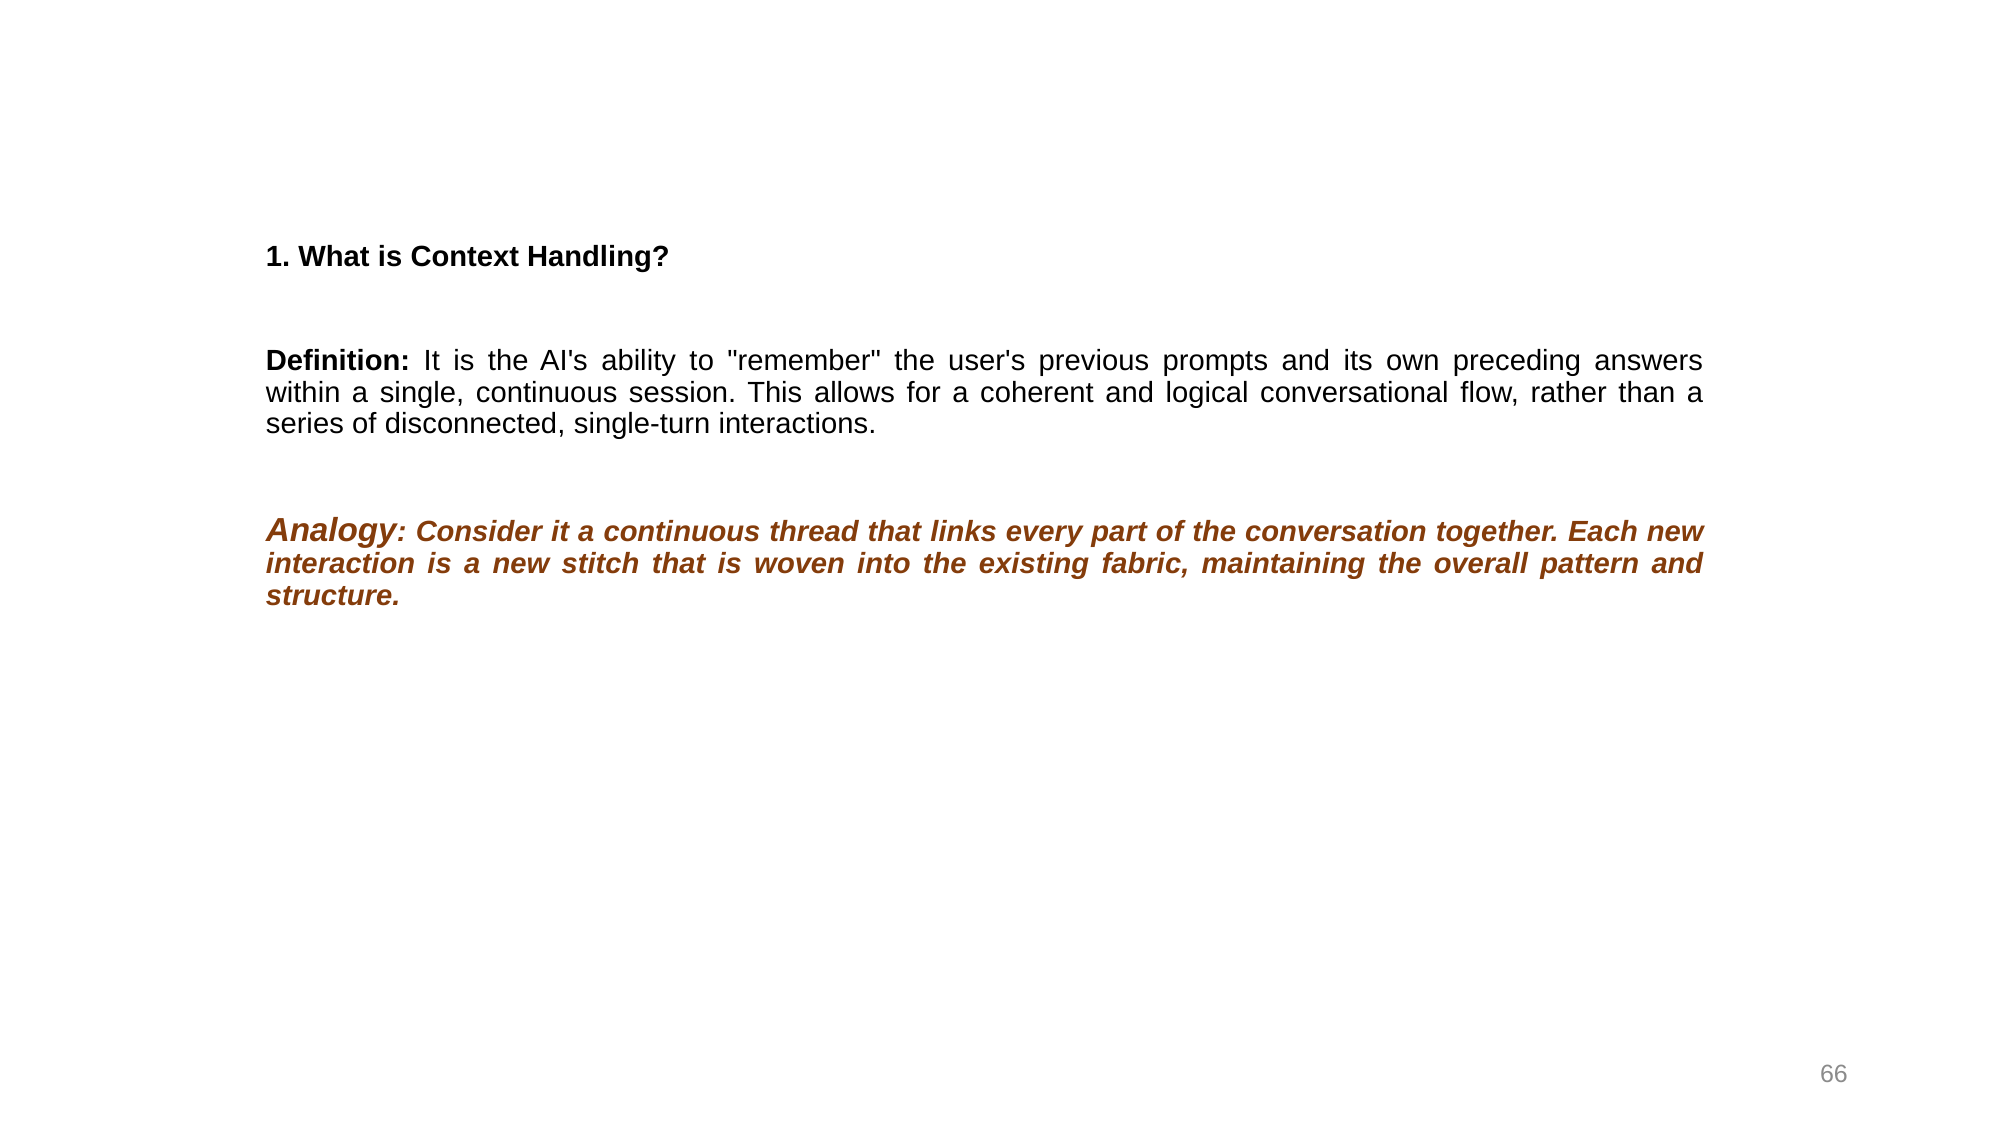

1. What is Context Handling?

Definition: It is the AI's ability to "remember" the user's previous prompts and its own preceding answers within a single, continuous session. This allows for a coherent and logical conversational flow, rather than a series of disconnected, single-turn interactions.

Analogy: Consider it a continuous thread that links every part of the conversation together. Each new interaction is a new stitch that is woven into the existing fabric, maintaining the overall pattern and structure.
66